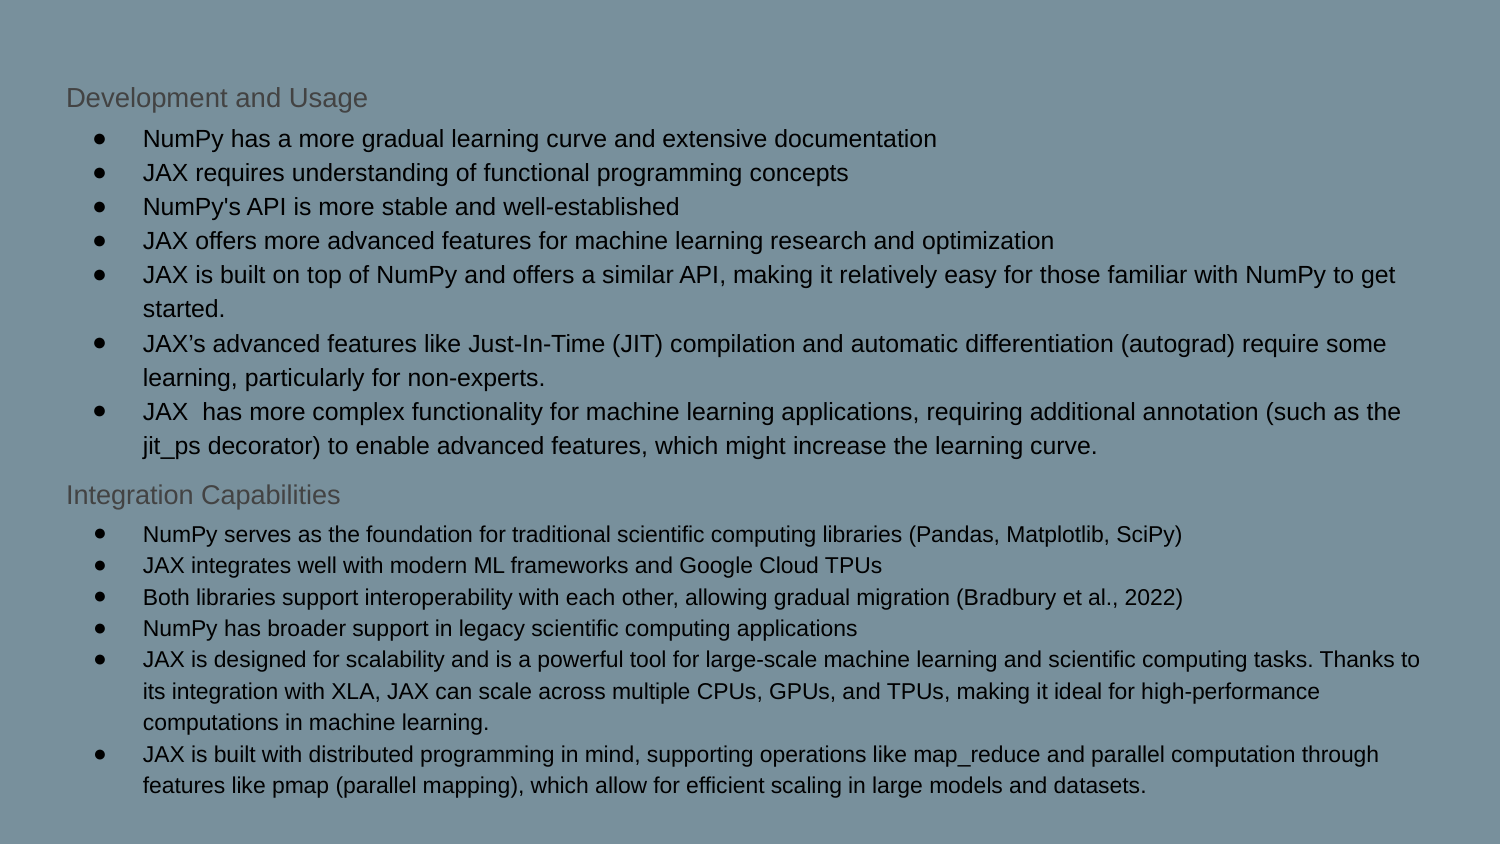

#
Development and Usage
NumPy has a more gradual learning curve and extensive documentation
JAX requires understanding of functional programming concepts
NumPy's API is more stable and well-established
JAX offers more advanced features for machine learning research and optimization
JAX is built on top of NumPy and offers a similar API, making it relatively easy for those familiar with NumPy to get started.
JAX’s advanced features like Just-In-Time (JIT) compilation and automatic differentiation (autograd) require some learning, particularly for non-experts.
JAX  has more complex functionality for machine learning applications, requiring additional annotation (such as the jit_ps decorator) to enable advanced features, which might increase the learning curve.
Integration Capabilities
NumPy serves as the foundation for traditional scientific computing libraries (Pandas, Matplotlib, SciPy)
JAX integrates well with modern ML frameworks and Google Cloud TPUs
Both libraries support interoperability with each other, allowing gradual migration (Bradbury et al., 2022)
NumPy has broader support in legacy scientific computing applications
JAX is designed for scalability and is a powerful tool for large-scale machine learning and scientific computing tasks. Thanks to its integration with XLA, JAX can scale across multiple CPUs, GPUs, and TPUs, making it ideal for high-performance computations in machine learning.
JAX is built with distributed programming in mind, supporting operations like map_reduce and parallel computation through features like pmap (parallel mapping), which allow for efficient scaling in large models and datasets.